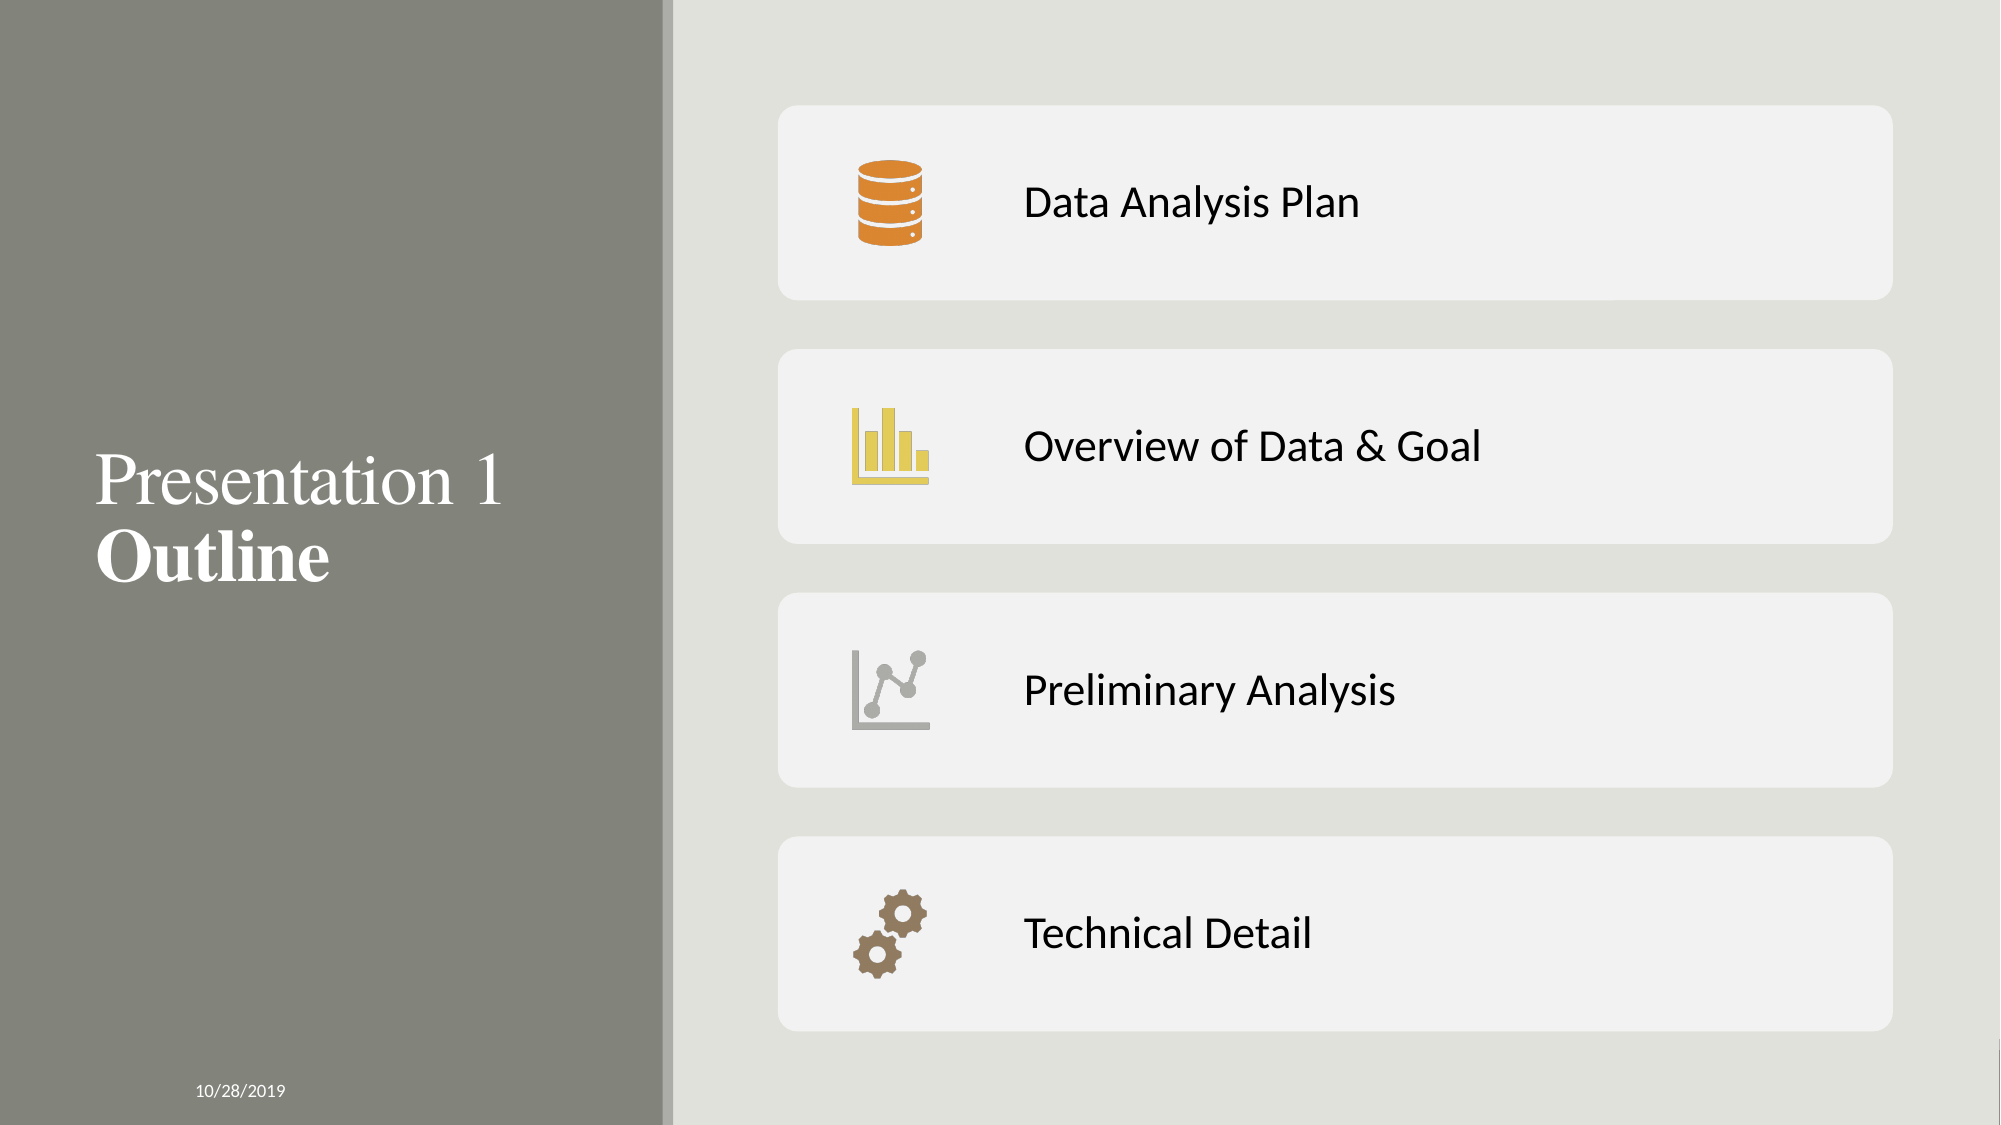

# Presentation 1 Outline
Data Analysis Plan
Overview of Data & Goal
Preliminary Analysis
Technical Detail
10/28/2019
Exploration on Yelp Reviews, University of Wisconsin - Madison
2